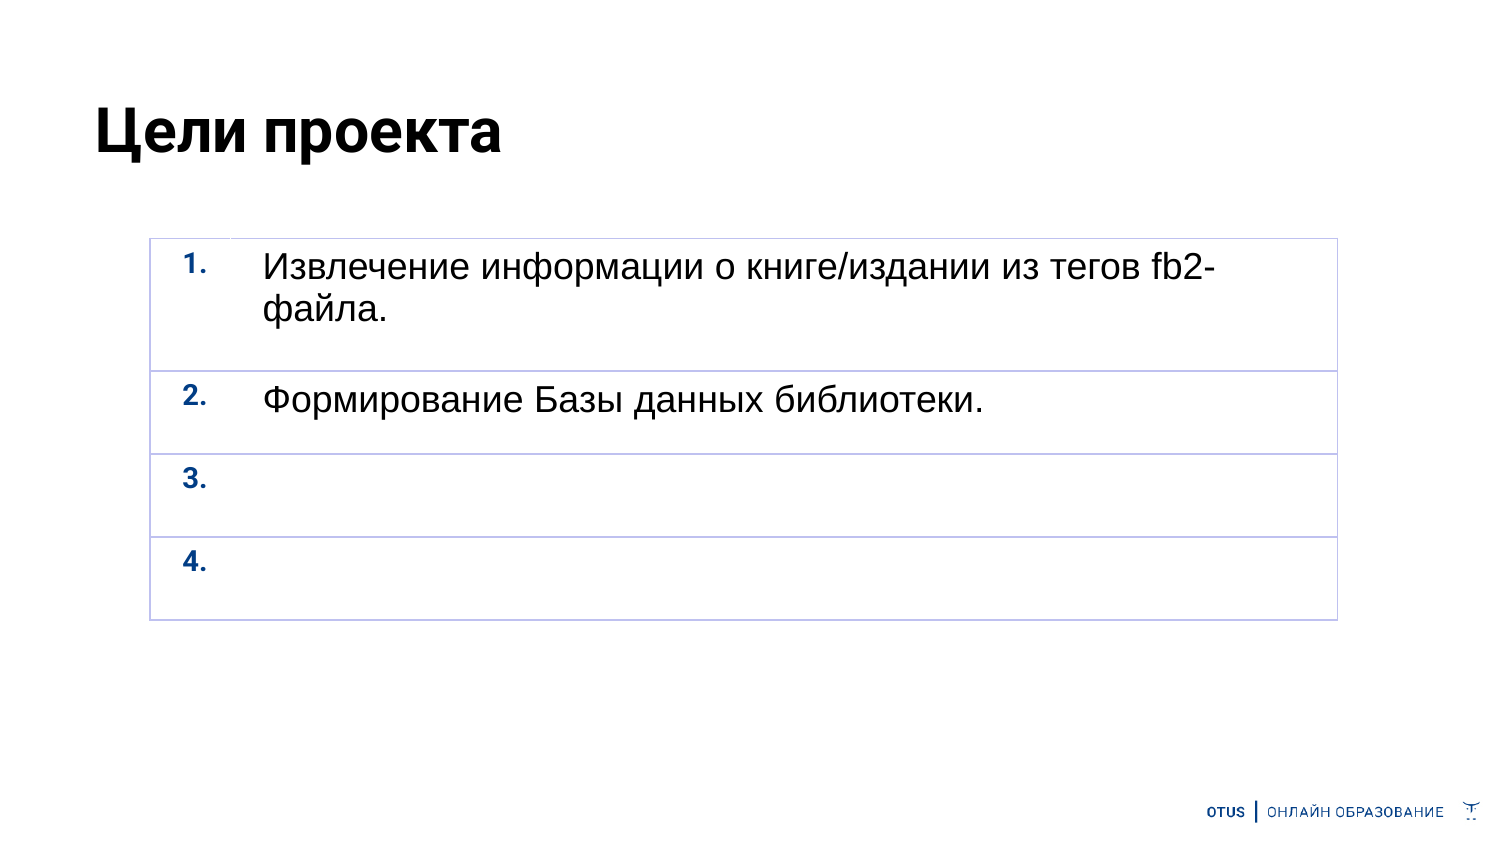

Цели проекта
| 1. | Извлечение информации о книге/издании из тегов fb2-файла. |
| --- | --- |
| 2. | Формирование Базы данных библиотеки. |
| 3. |  |
| 4. |  |